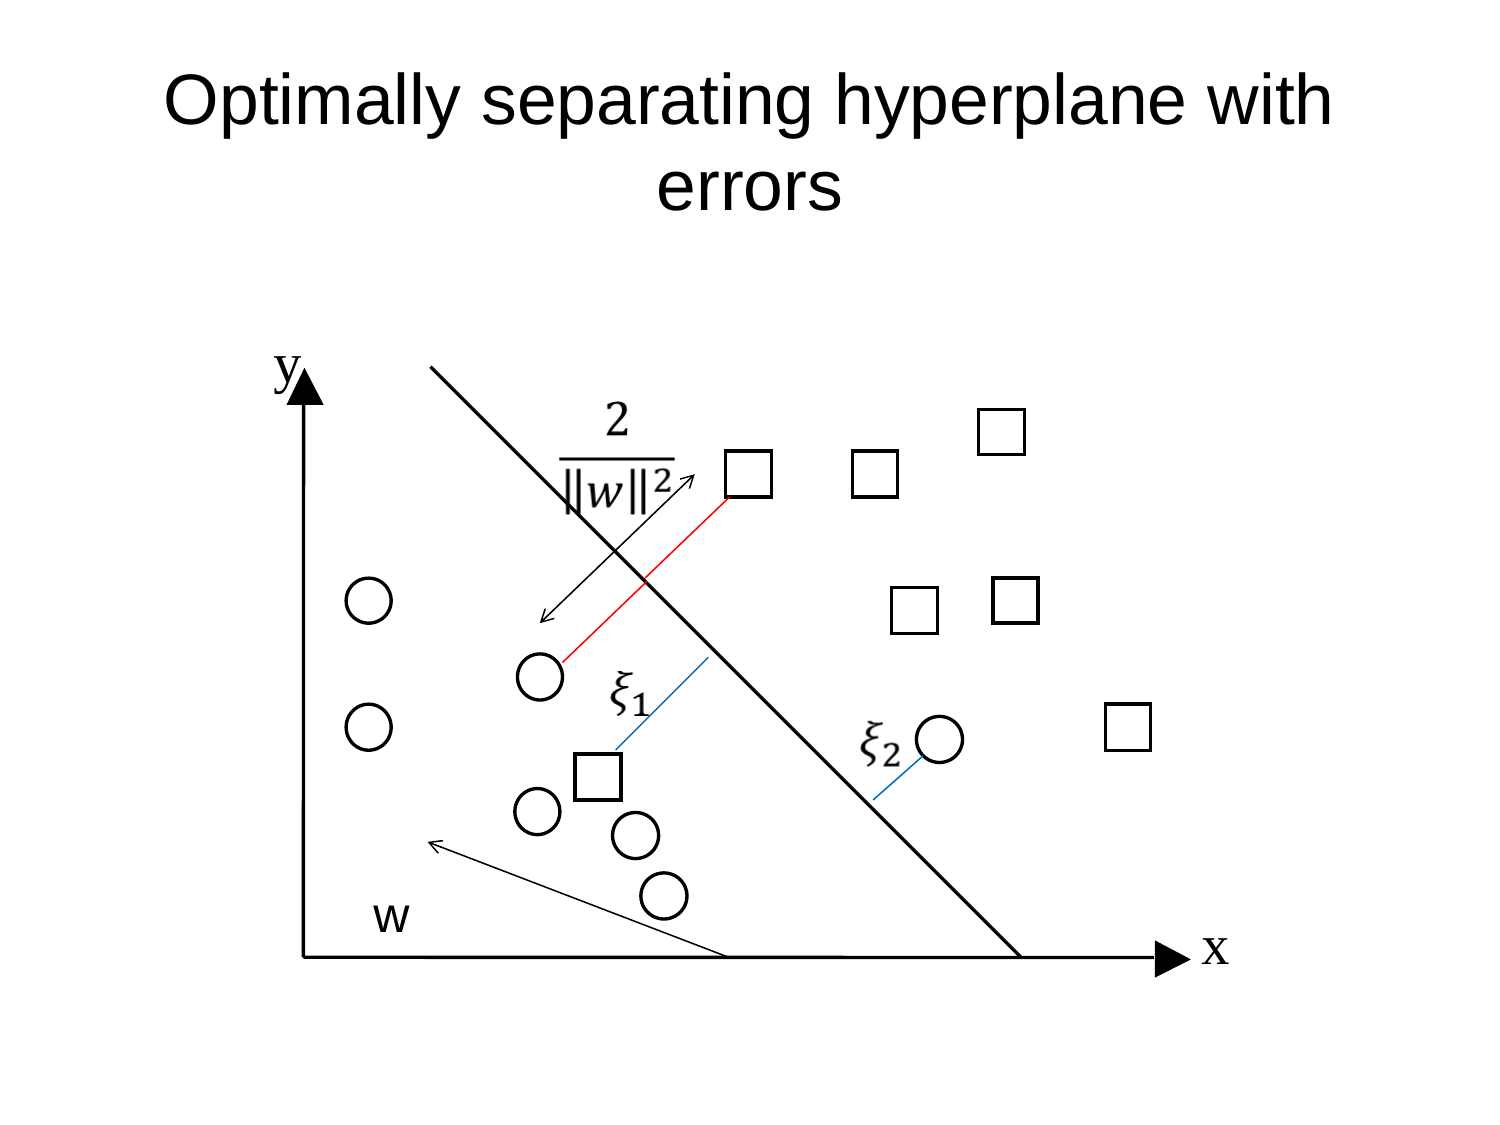

# Optimally separating hyperplane with errors

y

w

x